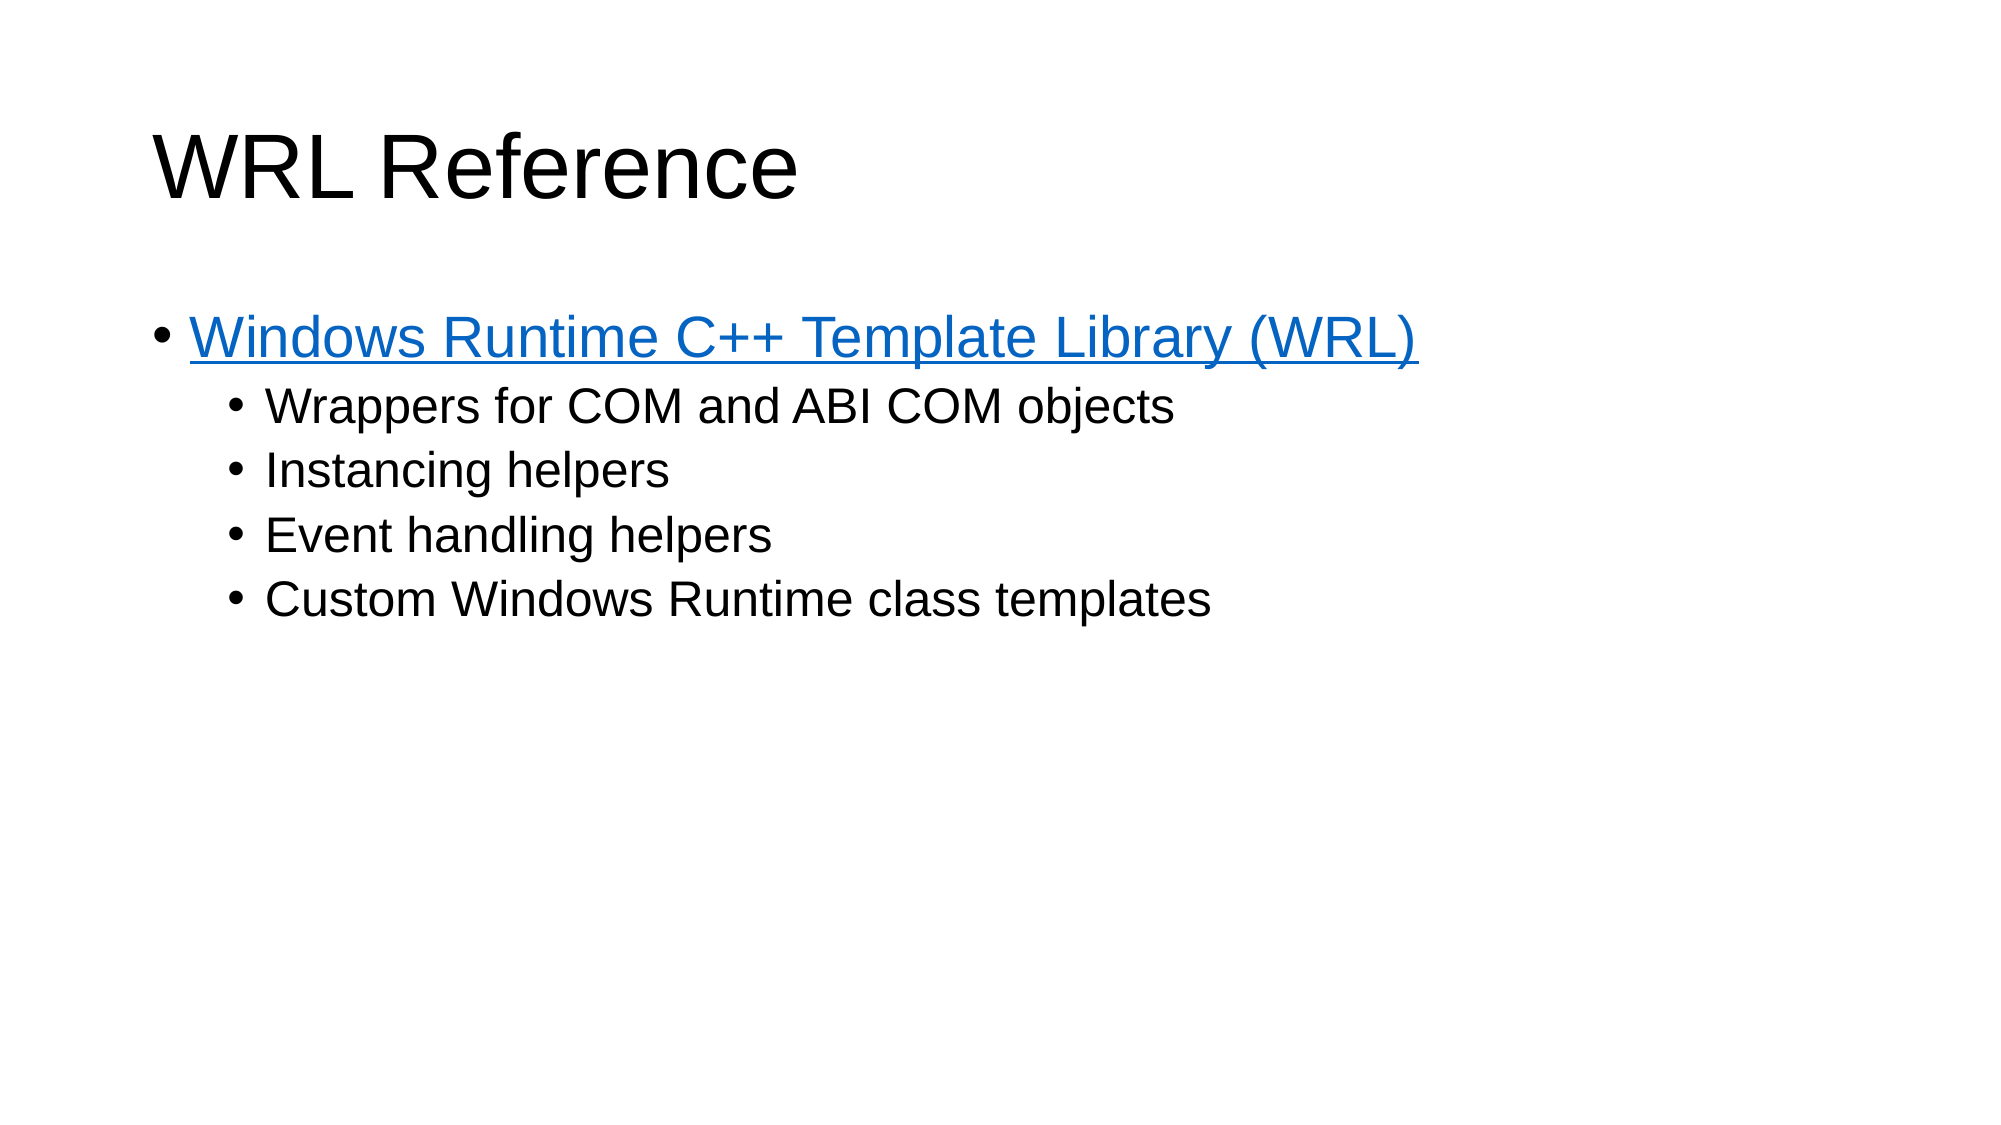

# WRL Reference
Windows Runtime C++ Template Library (WRL)
Wrappers for COM and ABI COM objects
Instancing helpers
Event handling helpers
Custom Windows Runtime class templates